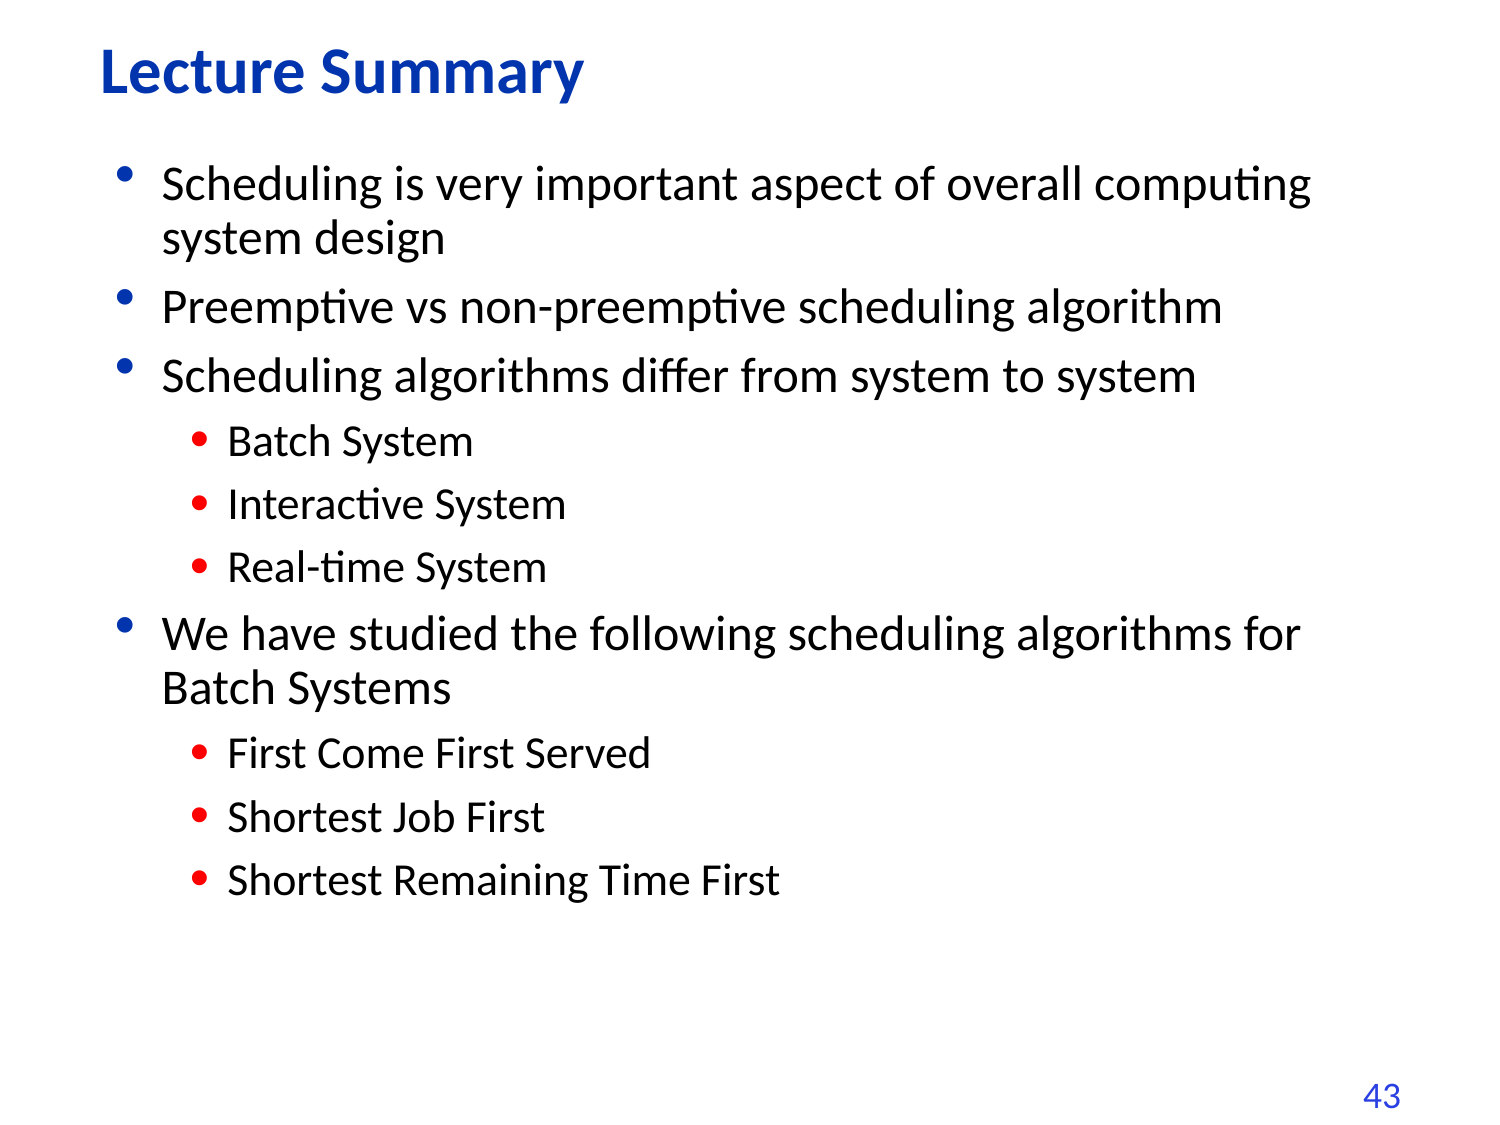

# Lecture Summary
Scheduling is very important aspect of overall computing system design
Preemptive vs non-preemptive scheduling algorithm
Scheduling algorithms differ from system to system
Batch System
Interactive System
Real-time System
We have studied the following scheduling algorithms for Batch Systems
First Come First Served
Shortest Job First
Shortest Remaining Time First